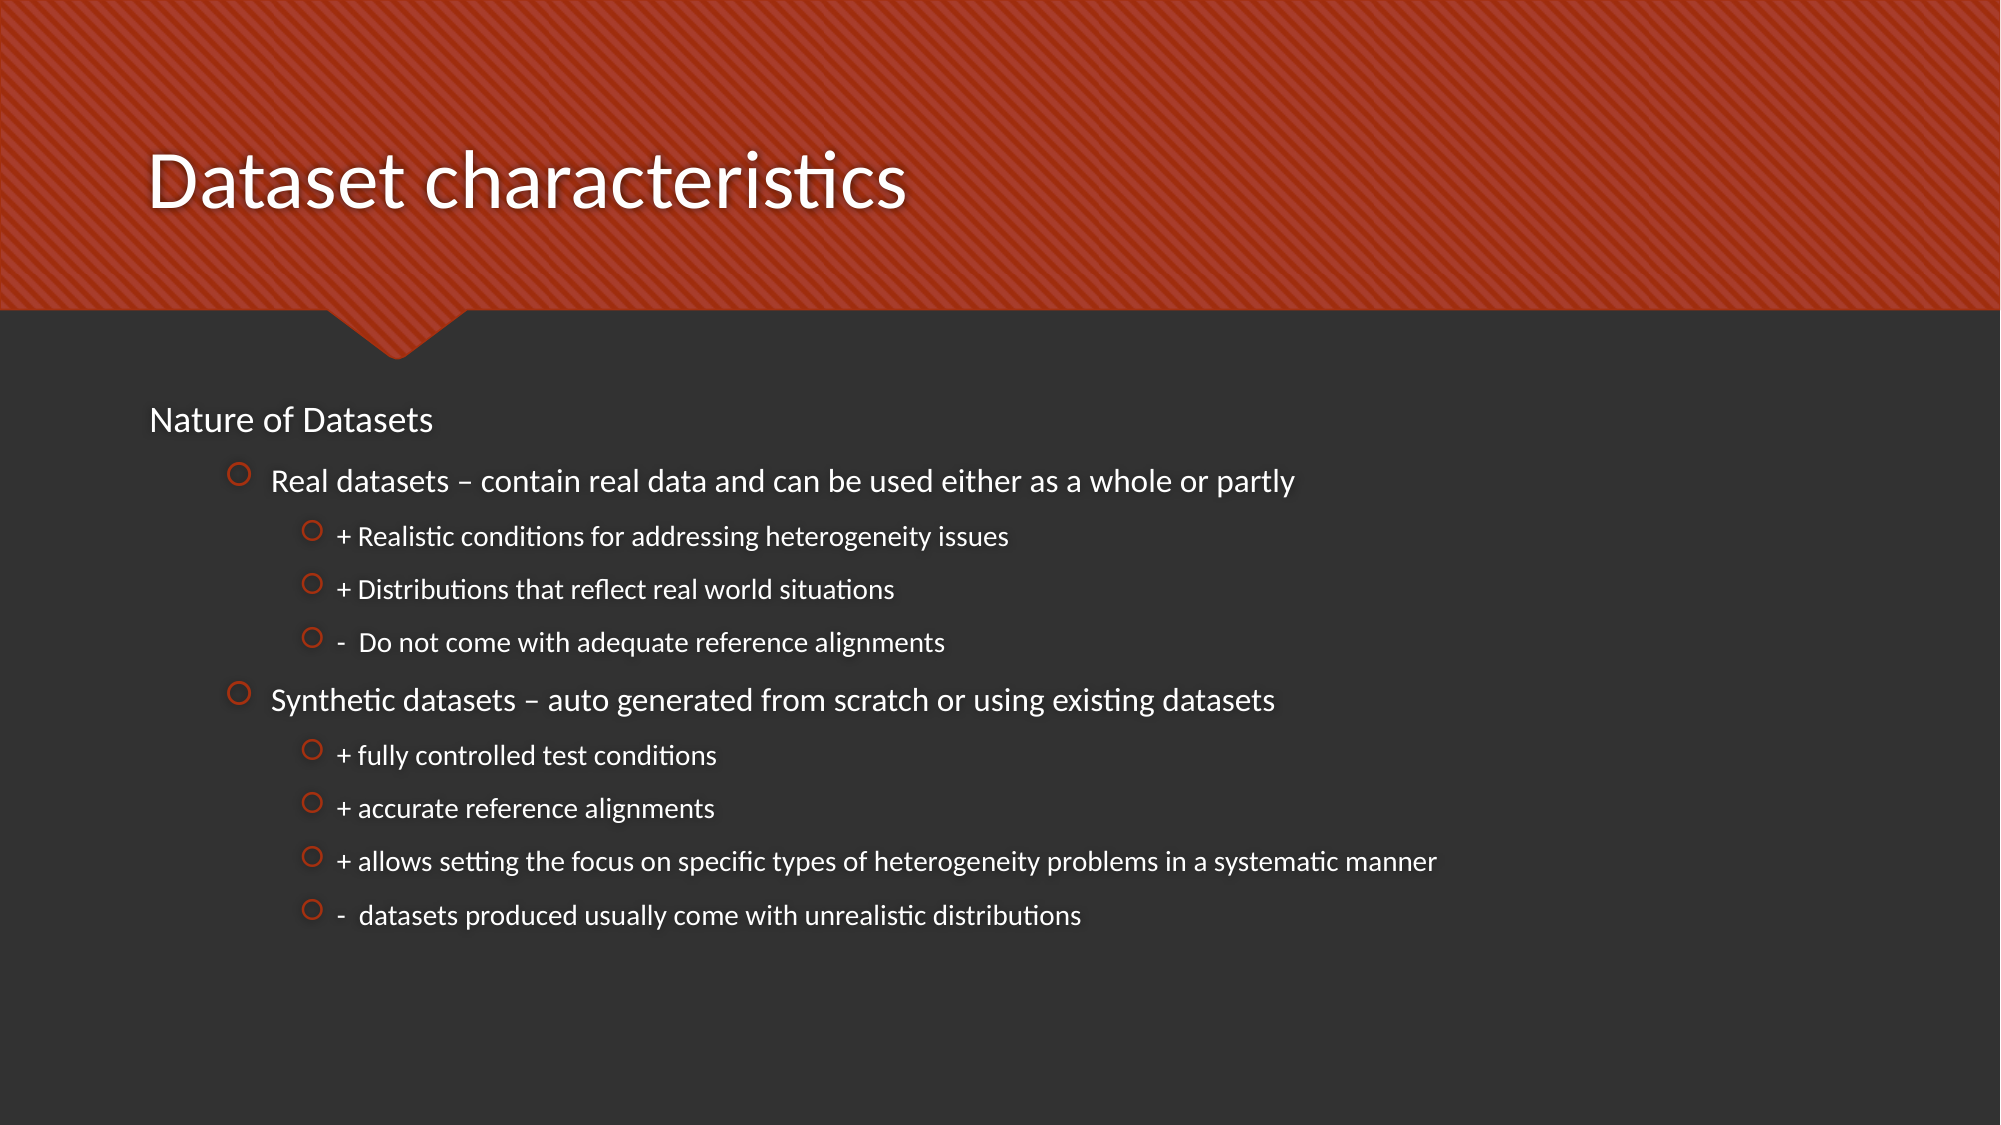

# Dataset characteristics
Nature of Datasets
Real datasets – contain real data and can be used either as a whole or partly
+ Realistic conditions for addressing heterogeneity issues
+ Distributions that reflect real world situations
-  Do not come with adequate reference alignments
Synthetic datasets – auto generated from scratch or using existing datasets
+ fully controlled test conditions
+ accurate reference alignments
+ allows setting the focus on specific types of heterogeneity problems in a systematic manner
-  datasets produced usually come with unrealistic distributions